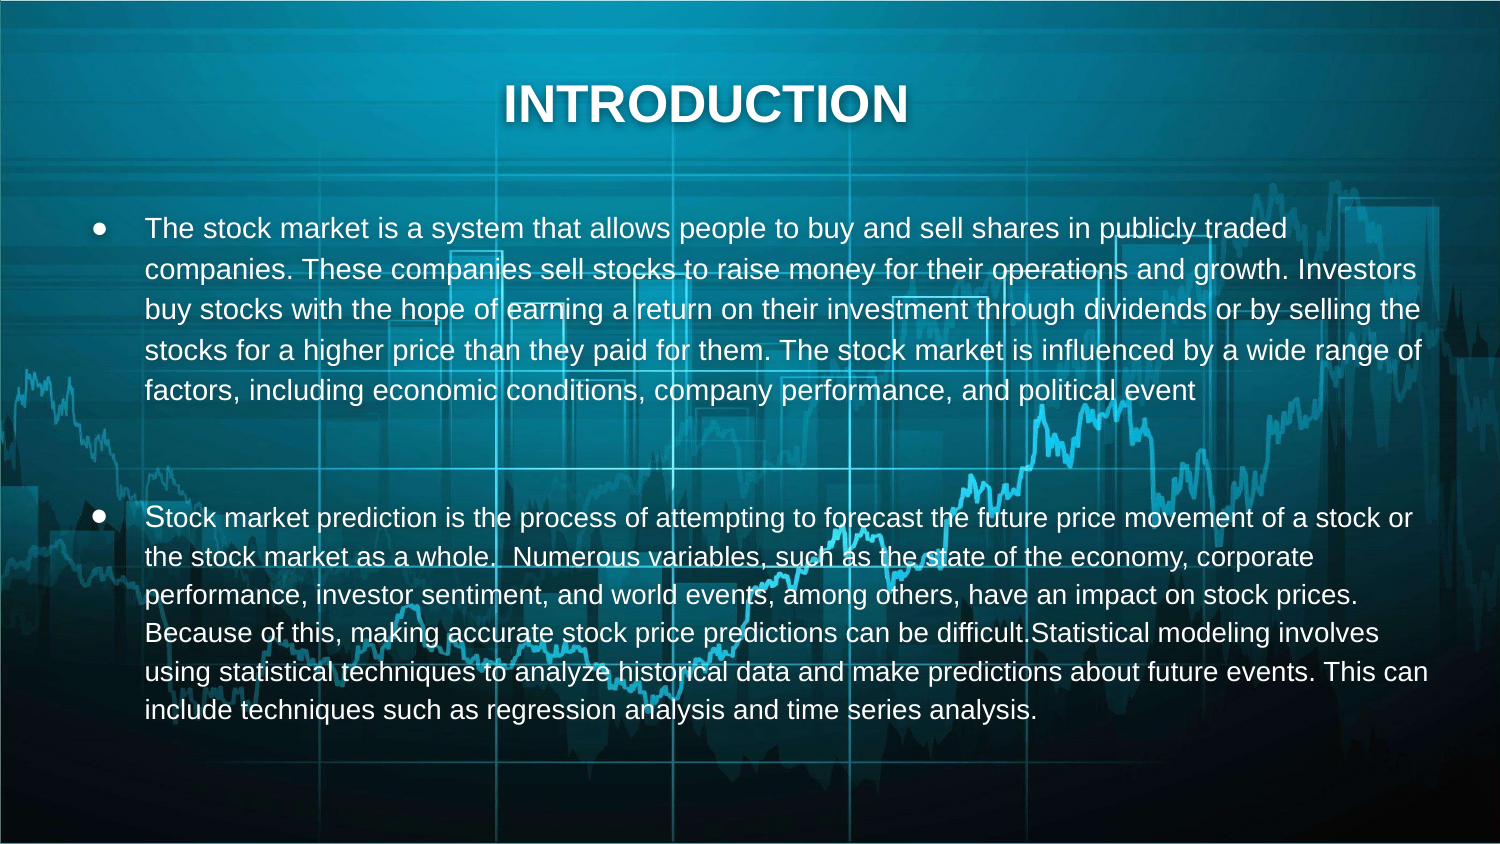

# INTRODUCTION
The stock market is a system that allows people to buy and sell shares in publicly traded companies. These companies sell stocks to raise money for their operations and growth. Investors buy stocks with the hope of earning a return on their investment through dividends or by selling the stocks for a higher price than they paid for them. The stock market is influenced by a wide range of factors, including economic conditions, company performance, and political event

Stock market prediction is the process of attempting to forecast the future price movement of a stock or the stock market as a whole.  Numerous variables, such as the state of the economy, corporate performance, investor sentiment, and world events, among others, have an impact on stock prices. Because of this, making accurate stock price predictions can be difficult.Statistical modeling involves using statistical techniques to analyze historical data and make predictions about future events. This can include techniques such as regression analysis and time series analysis.